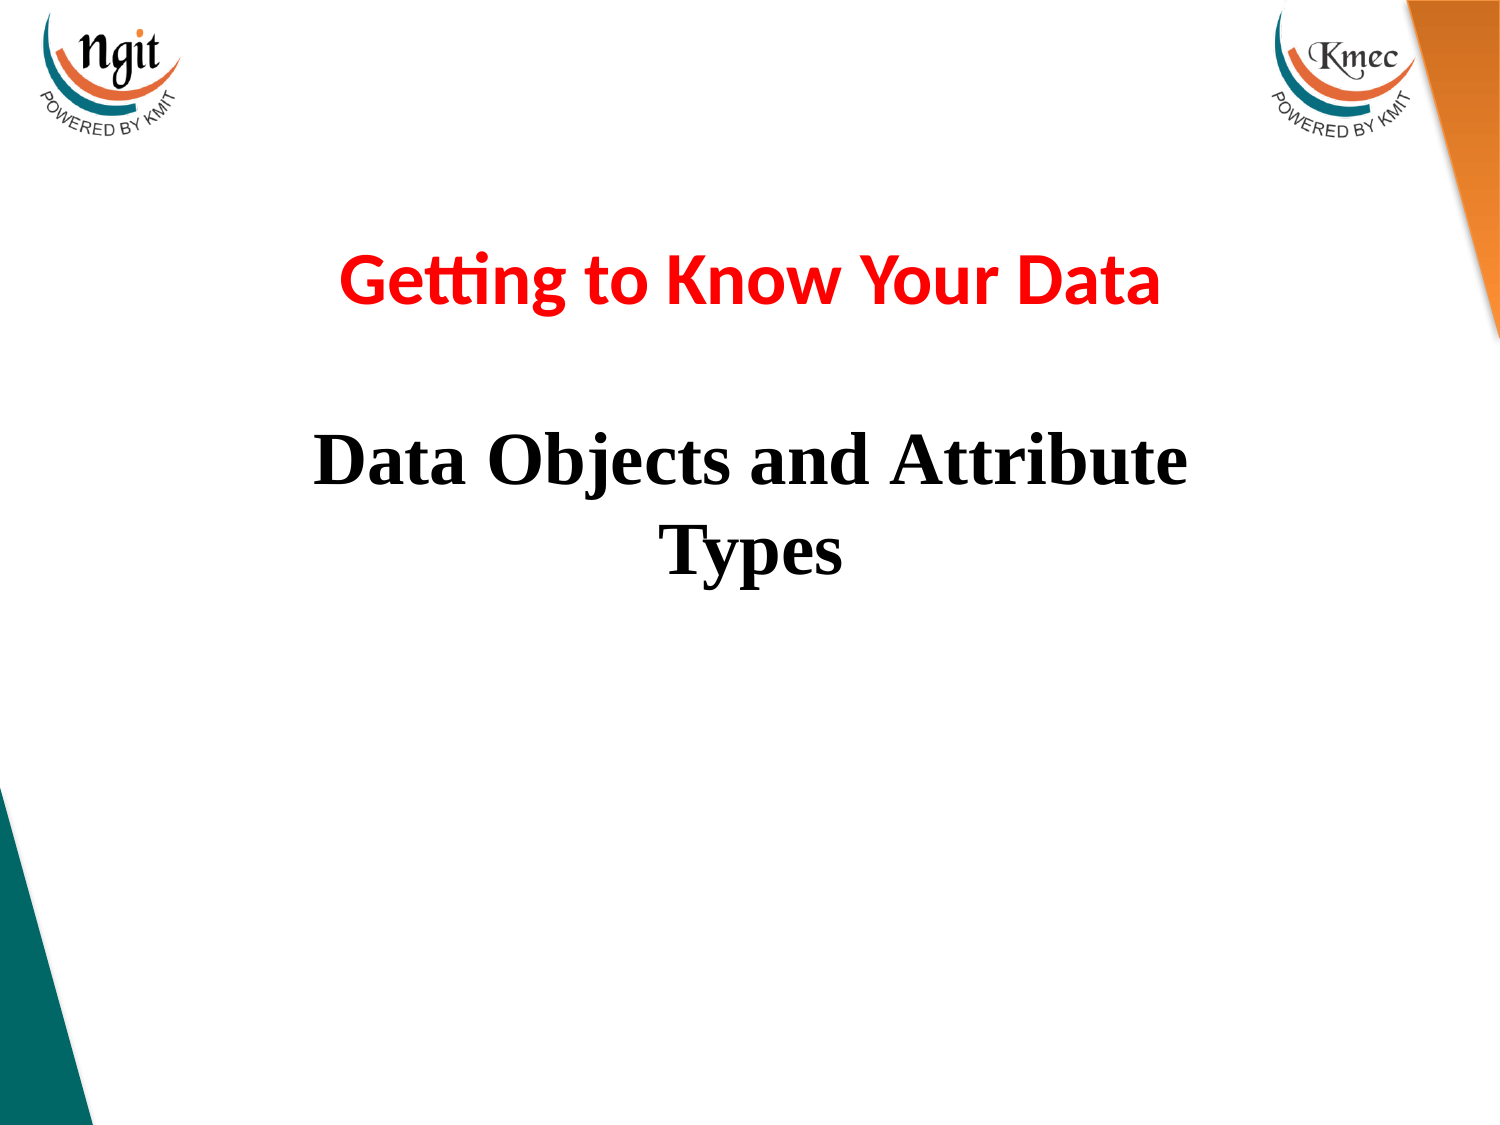

# Getting to Know Your Data Data Objects and Attribute Types